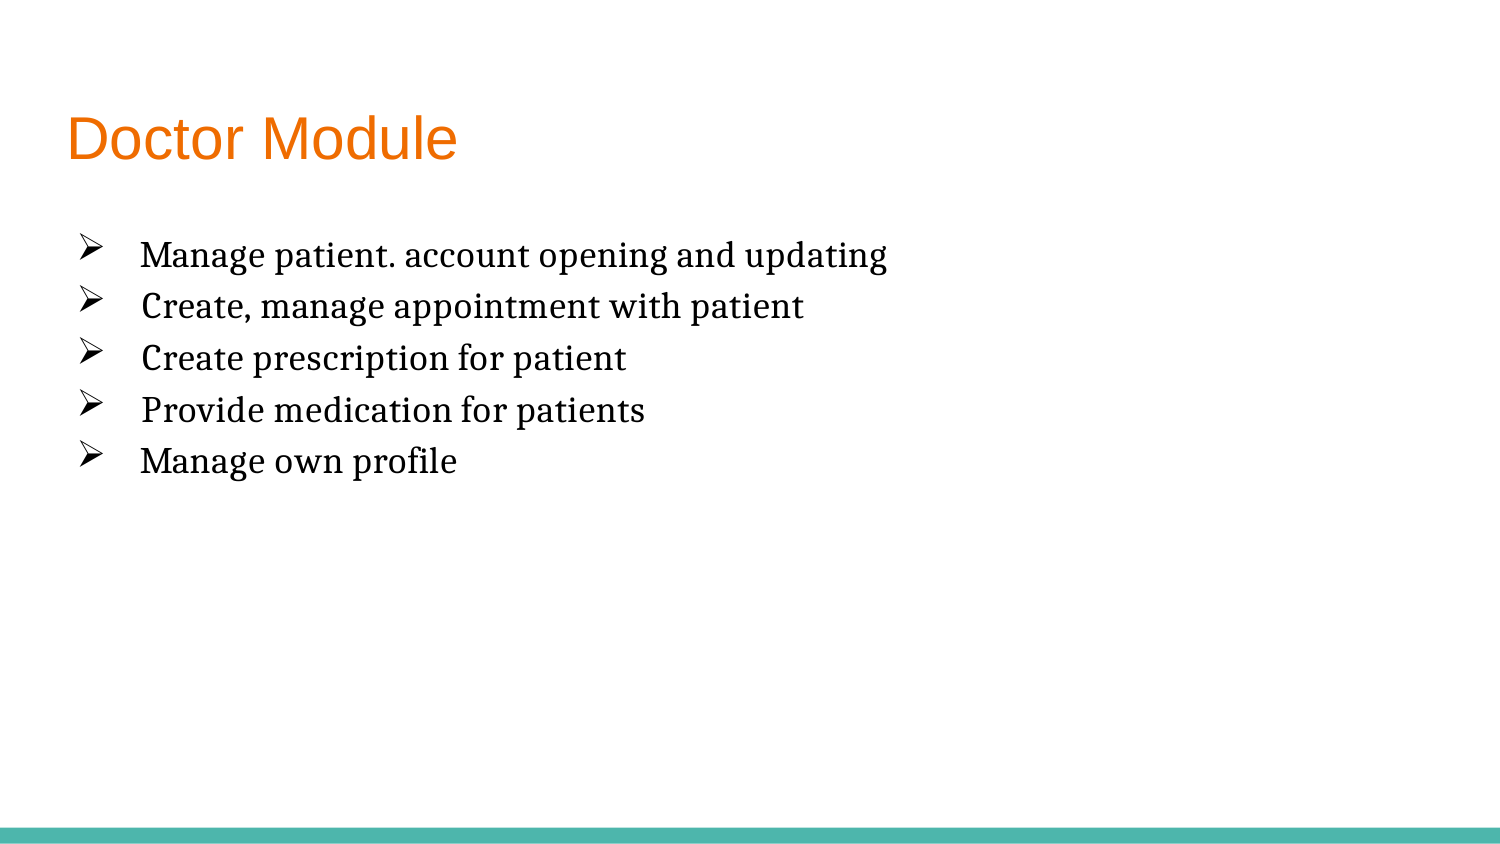

# Doctor Module
Manage patient. account opening and updating
Create, manage appointment with patient
Create prescription for patient
Provide medication for patients
Manage own profile